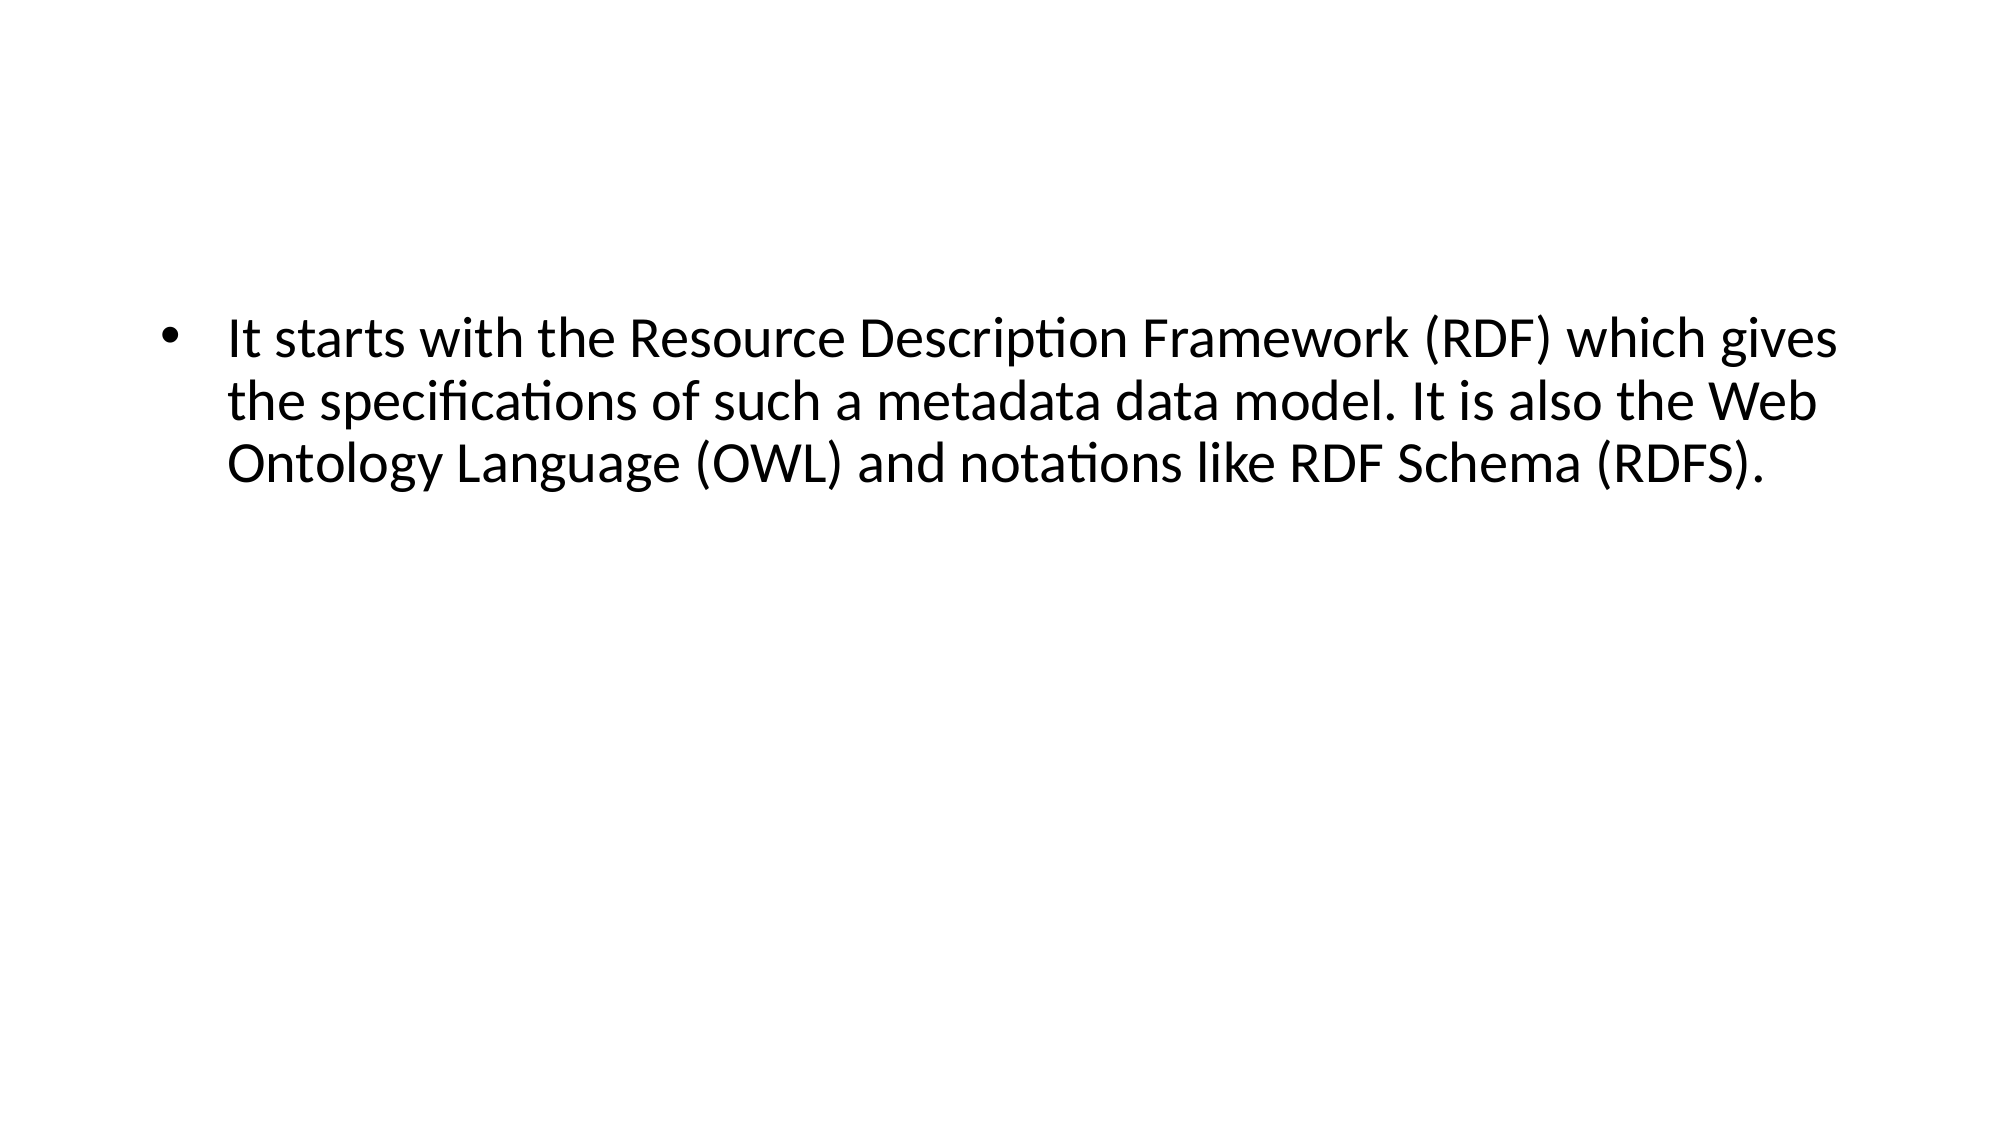

#
It starts with the Resource Description Framework (RDF) which gives the specifications of such a metadata data model. It is also the Web Ontology Language (OWL) and notations like RDF Schema (RDFS).